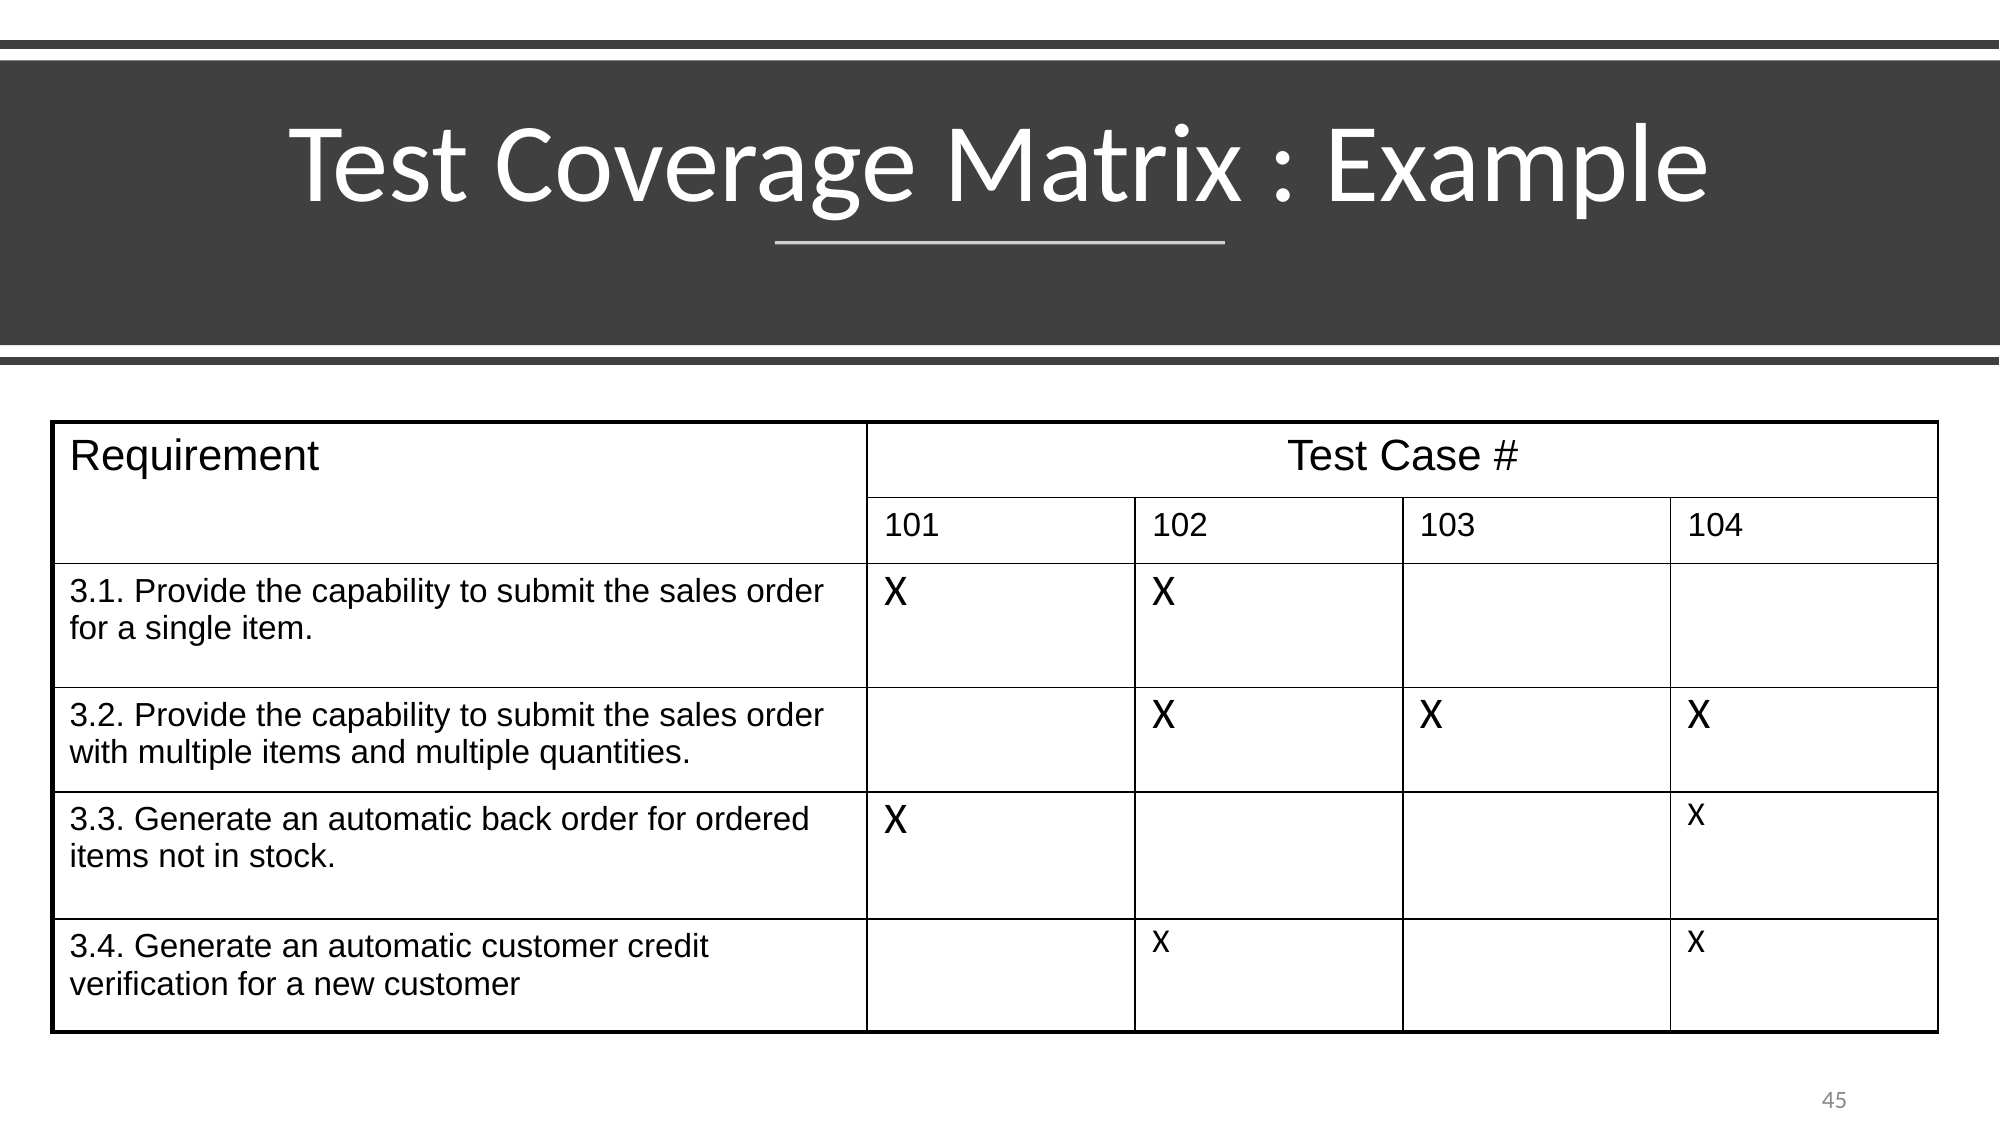

# Test Coverage Matrix : Example
| Requirement | Test Case # |  |  |  |
| --- | --- | --- | --- | --- |
|  | 101 | 102 | 103 | 104 |
| 3.1. Provide the capability to submit the sales order for a single item. | X | X |  |  |
| 3.2. Provide the capability to submit the sales order with multiple items and multiple quantities. |  | X | X | X |
| 3.3. Generate an automatic back order for ordered items not in stock. | X |  |  | X |
| 3.4. Generate an automatic customer credit verification for a new customer |  | X |  | X |
45